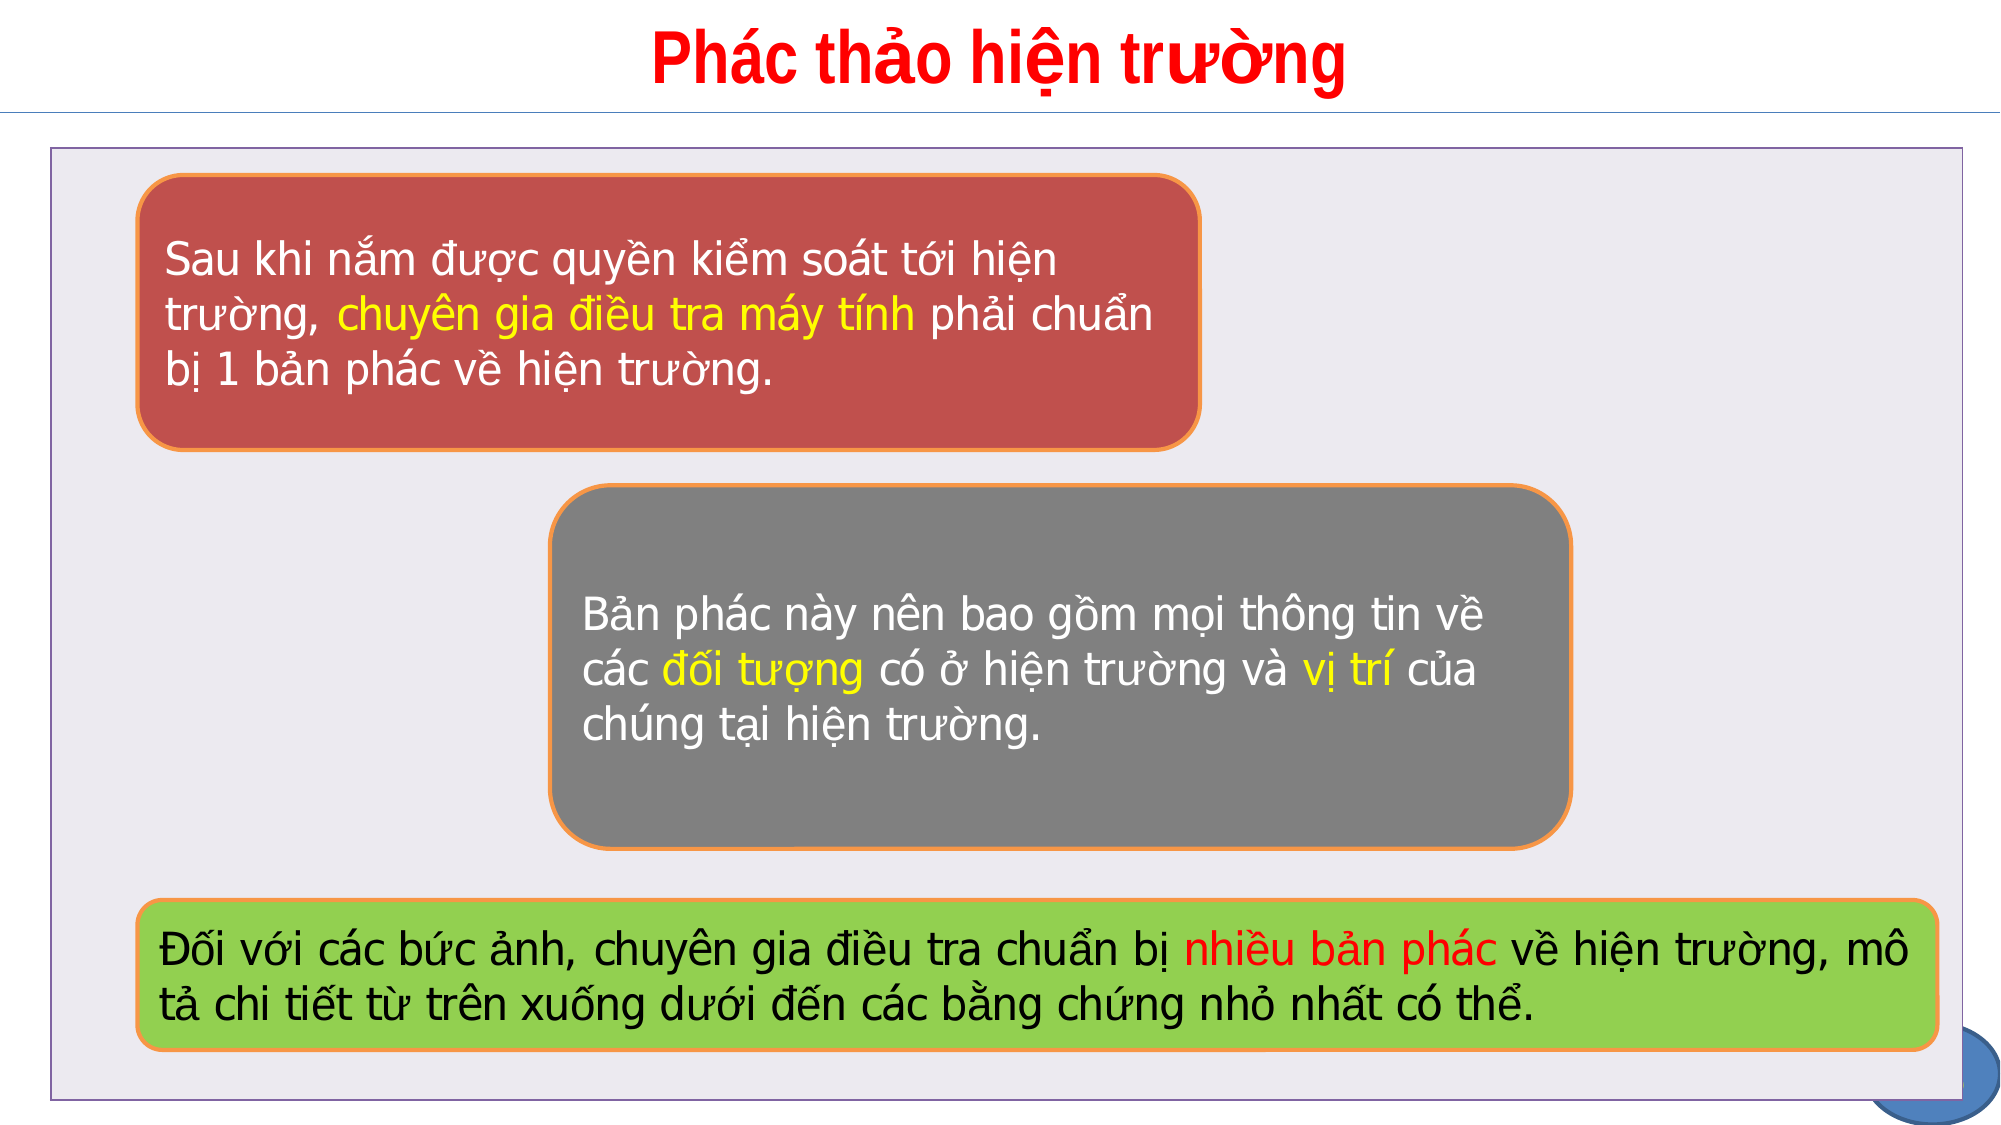

# Phác thảo hiện trường
|  |
| --- |
Sau khi nắm được quyền kiểm soát tới hiện trường, chuyên gia điều tra máy tính phải chuẩn bị 1 bản phác về hiện trường.
Bản phác này nên bao gồm mọi thông tin về các đối tượng có ở hiện trường và vị trí của chúng tại hiện trường.
Đối với các bức ảnh, chuyên gia điều tra chuẩn bị nhiều bản phác về hiện trường, mô tả chi tiết từ trên xuống dưới đến các bằng chứng nhỏ nhất có thể.
75